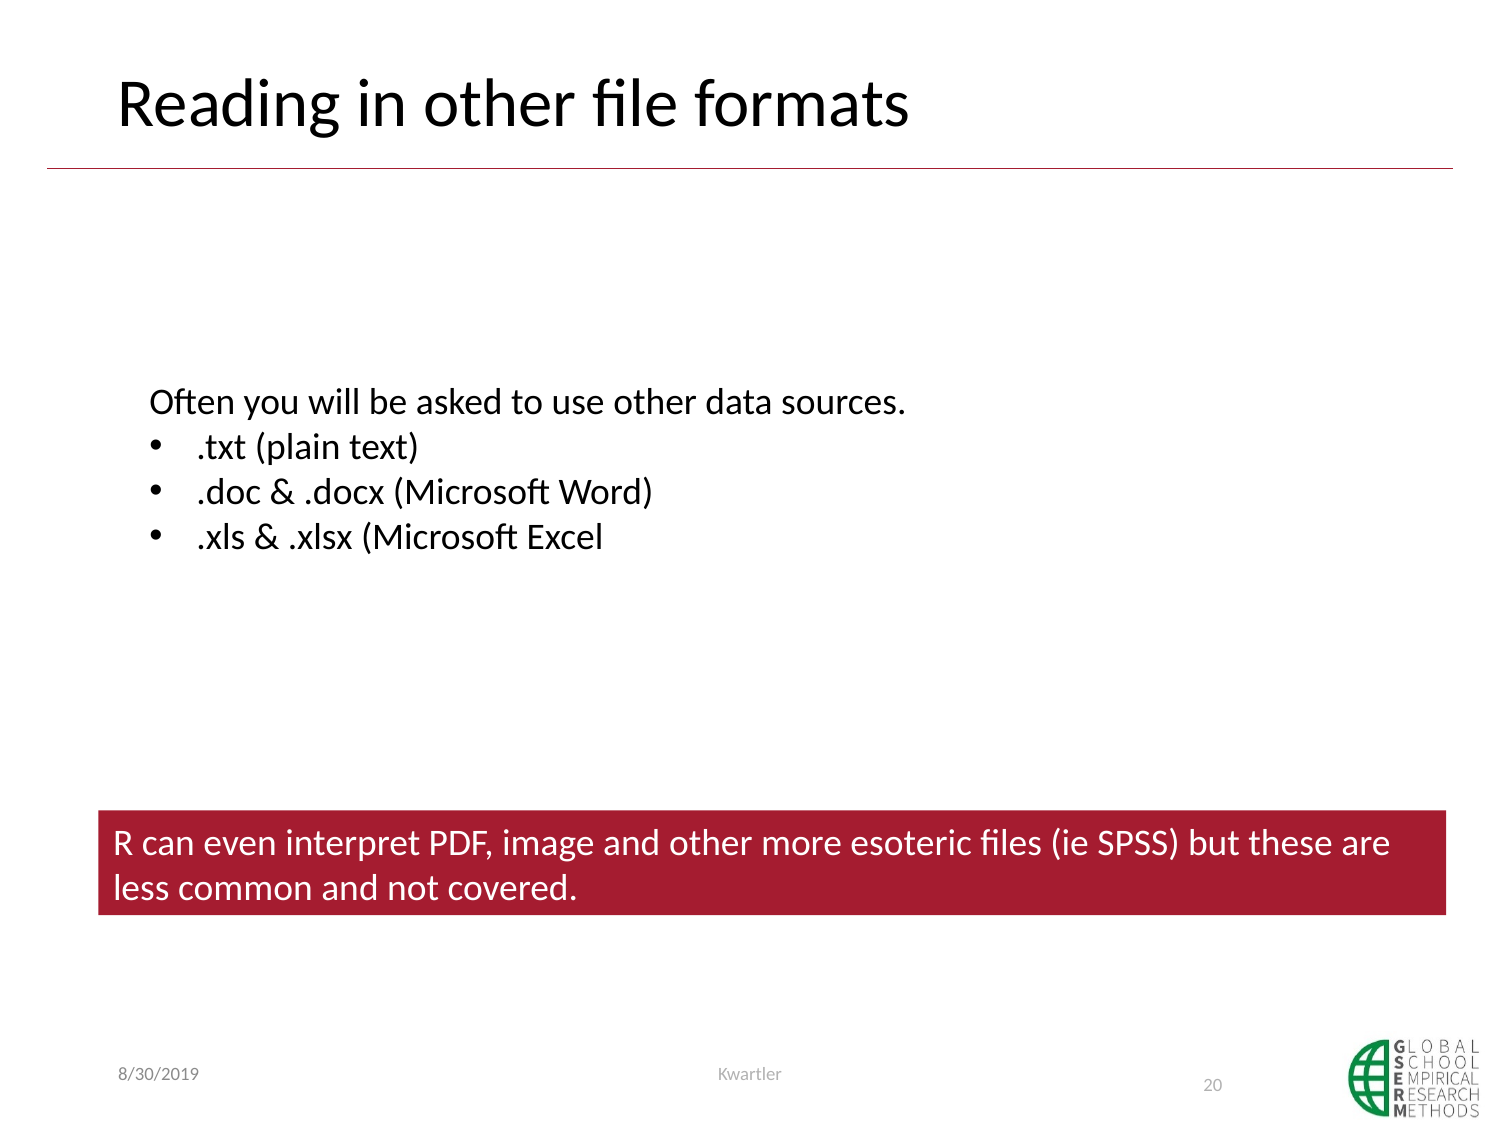

# Reading in other file formats
Often you will be asked to use other data sources.
.txt (plain text)
.doc & .docx (Microsoft Word)
.xls & .xlsx (Microsoft Excel
R can even interpret PDF, image and other more esoteric files (ie SPSS) but these are less common and not covered.
8/30/2019
Kwartler
20